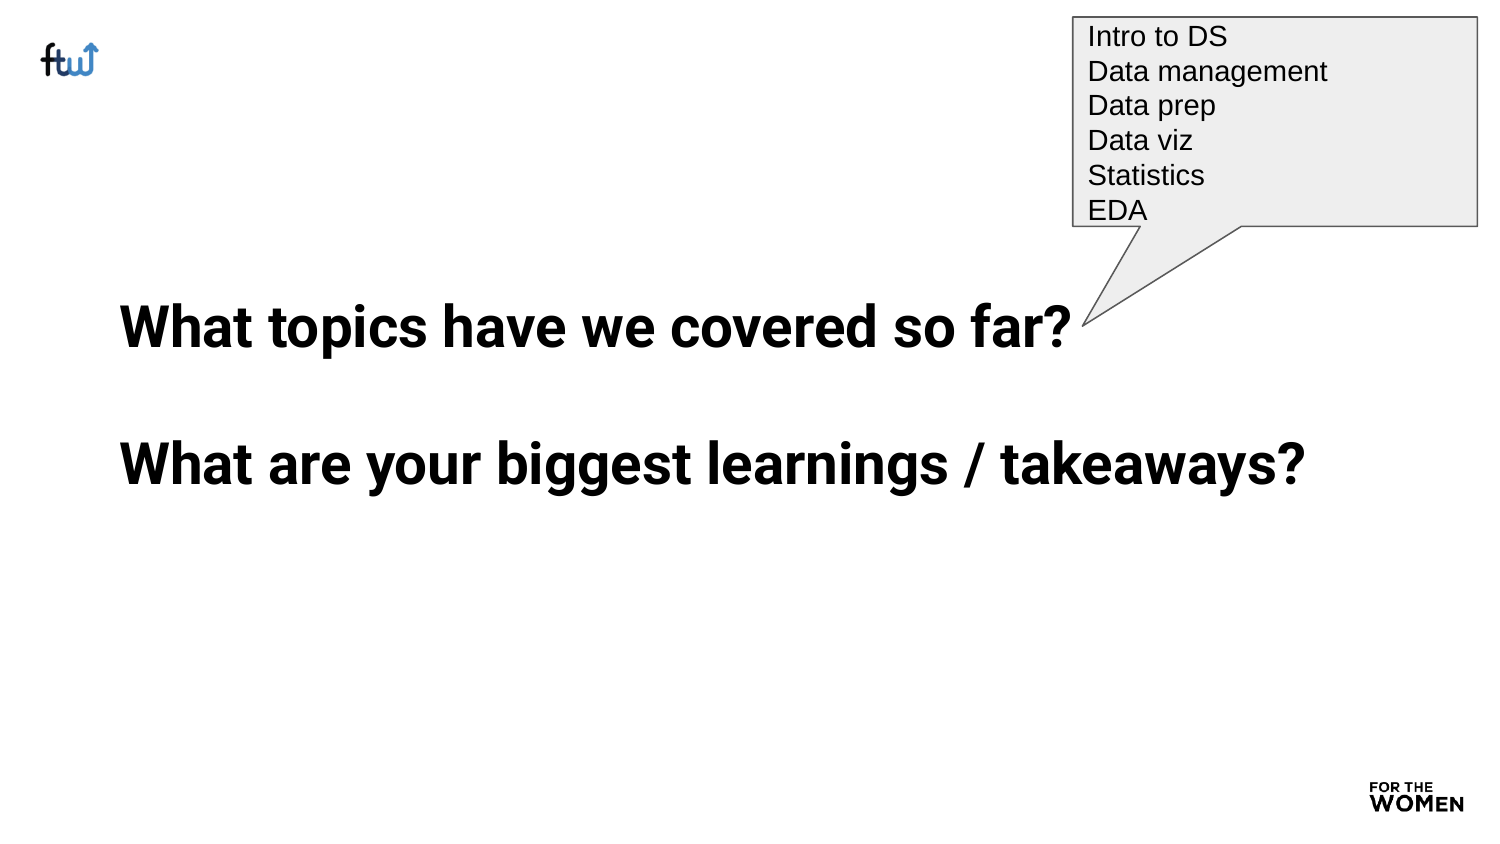

Intro to DS
Data management
Data prep
Data viz
Statistics
EDA
# What topics have we covered so far?

What are your biggest learnings / takeaways?